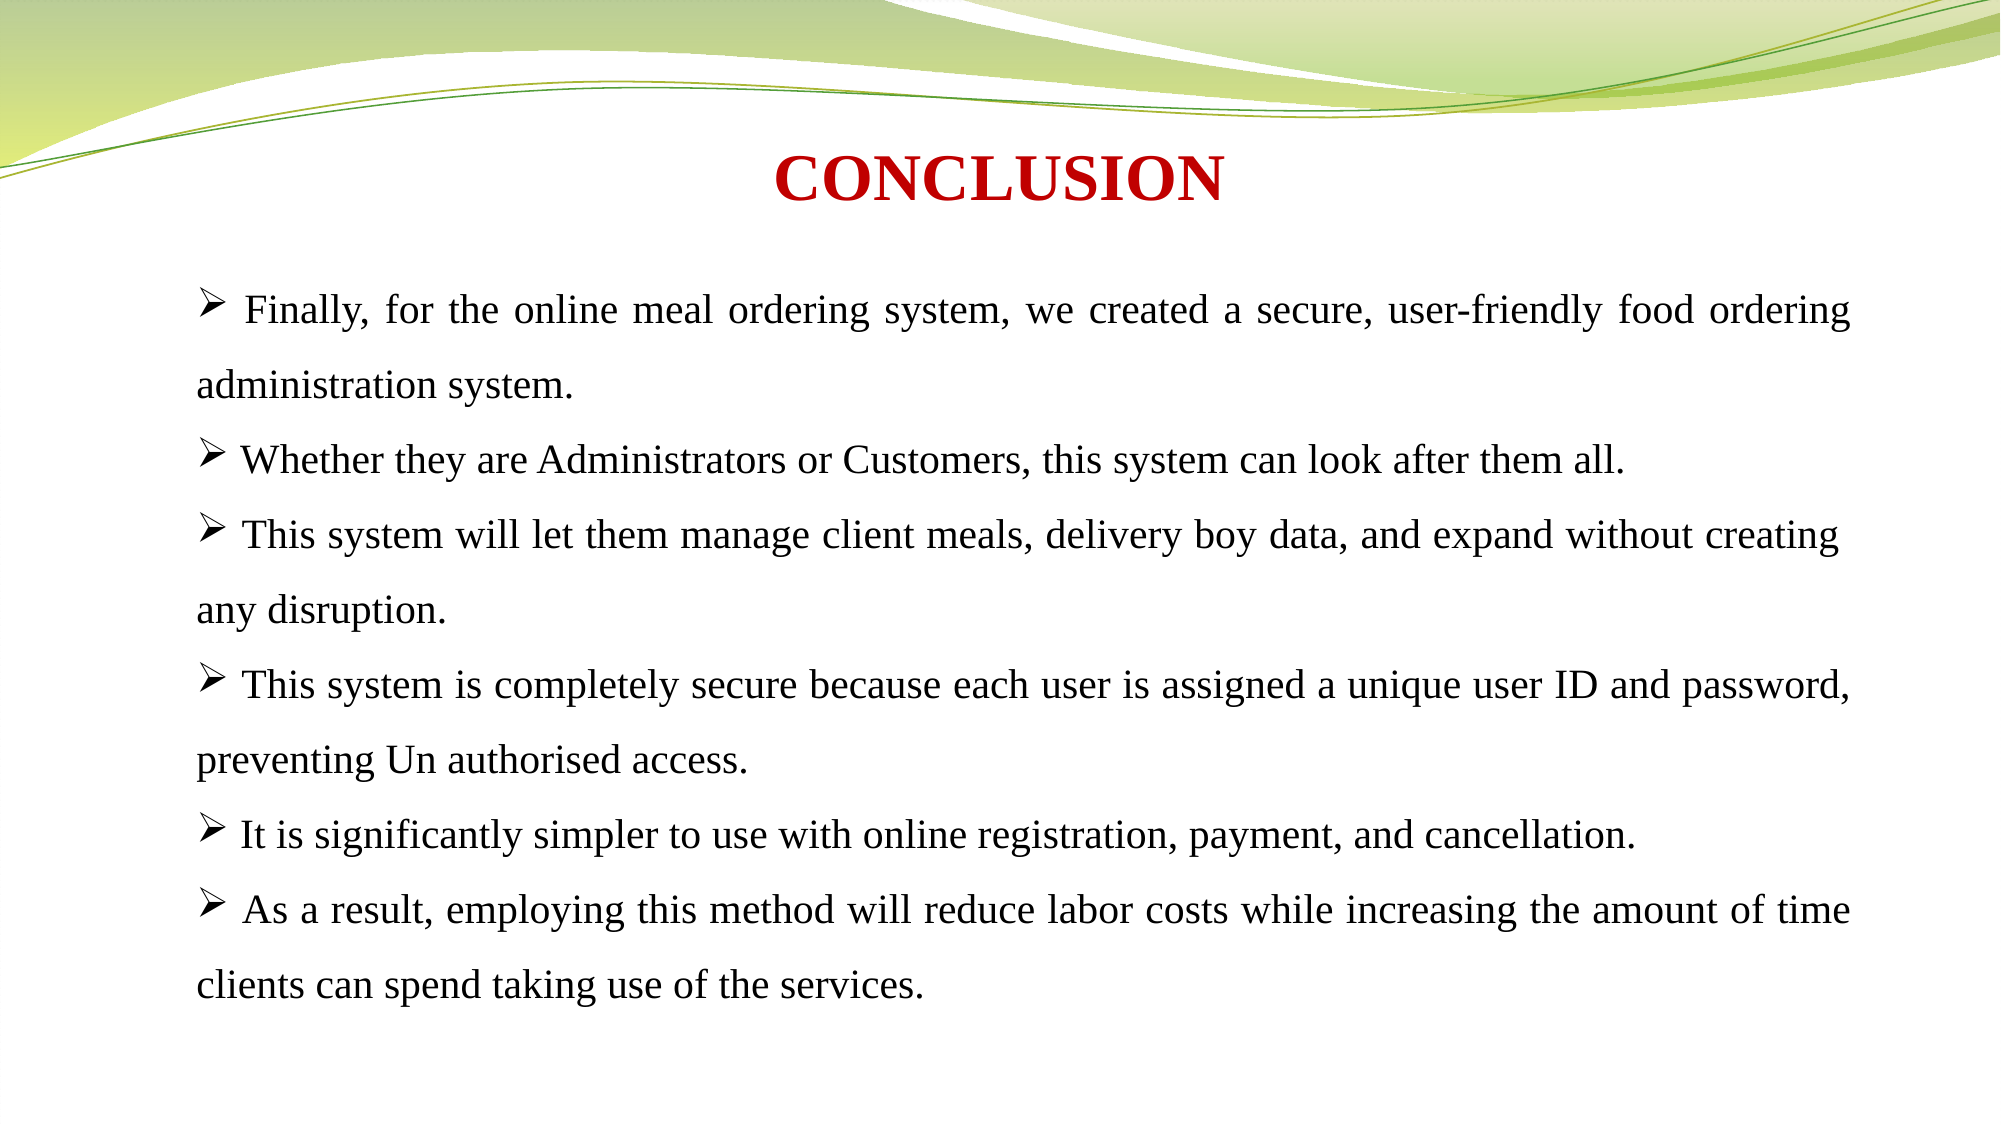

CONCLUSION
 Finally, for the online meal ordering system, we created a secure, user-friendly food ordering administration system.
 Whether they are Administrators or Customers, this system can look after them all.
 This system will let them manage client meals, delivery boy data, and expand without creating  any disruption.
 This system is completely secure because each user is assigned a unique user ID and password, preventing Un authorised access.
 It is significantly simpler to use with online registration, payment, and cancellation.
 As a result, employing this method will reduce labor costs while increasing the amount of time clients can spend taking use of the services.